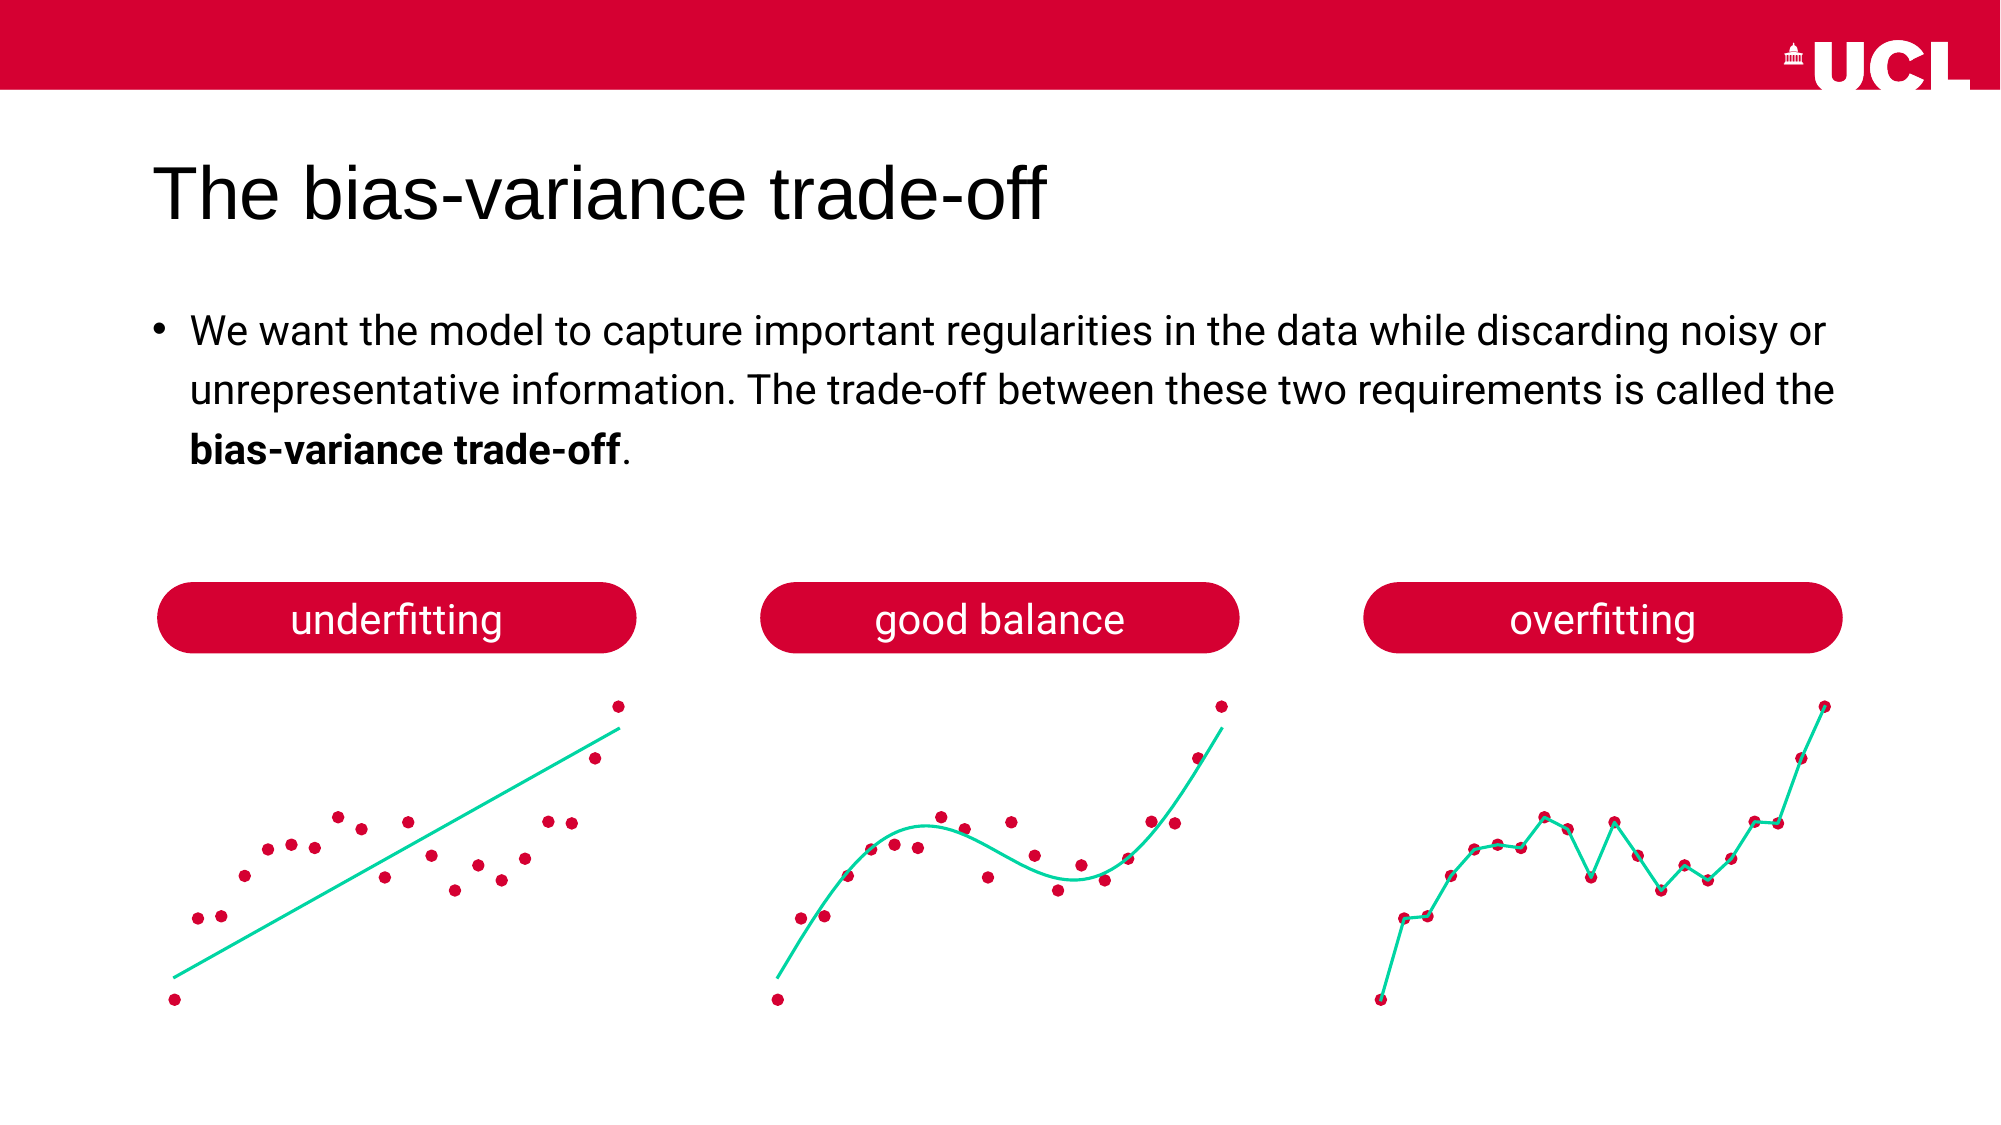

# The bias-variance trade-off
We want the model to capture important regularities in the data while discarding noisy or unrepresentative information. The trade-off between these two requirements is called the bias-variance trade-off.
underfitting
good balance
overfitting